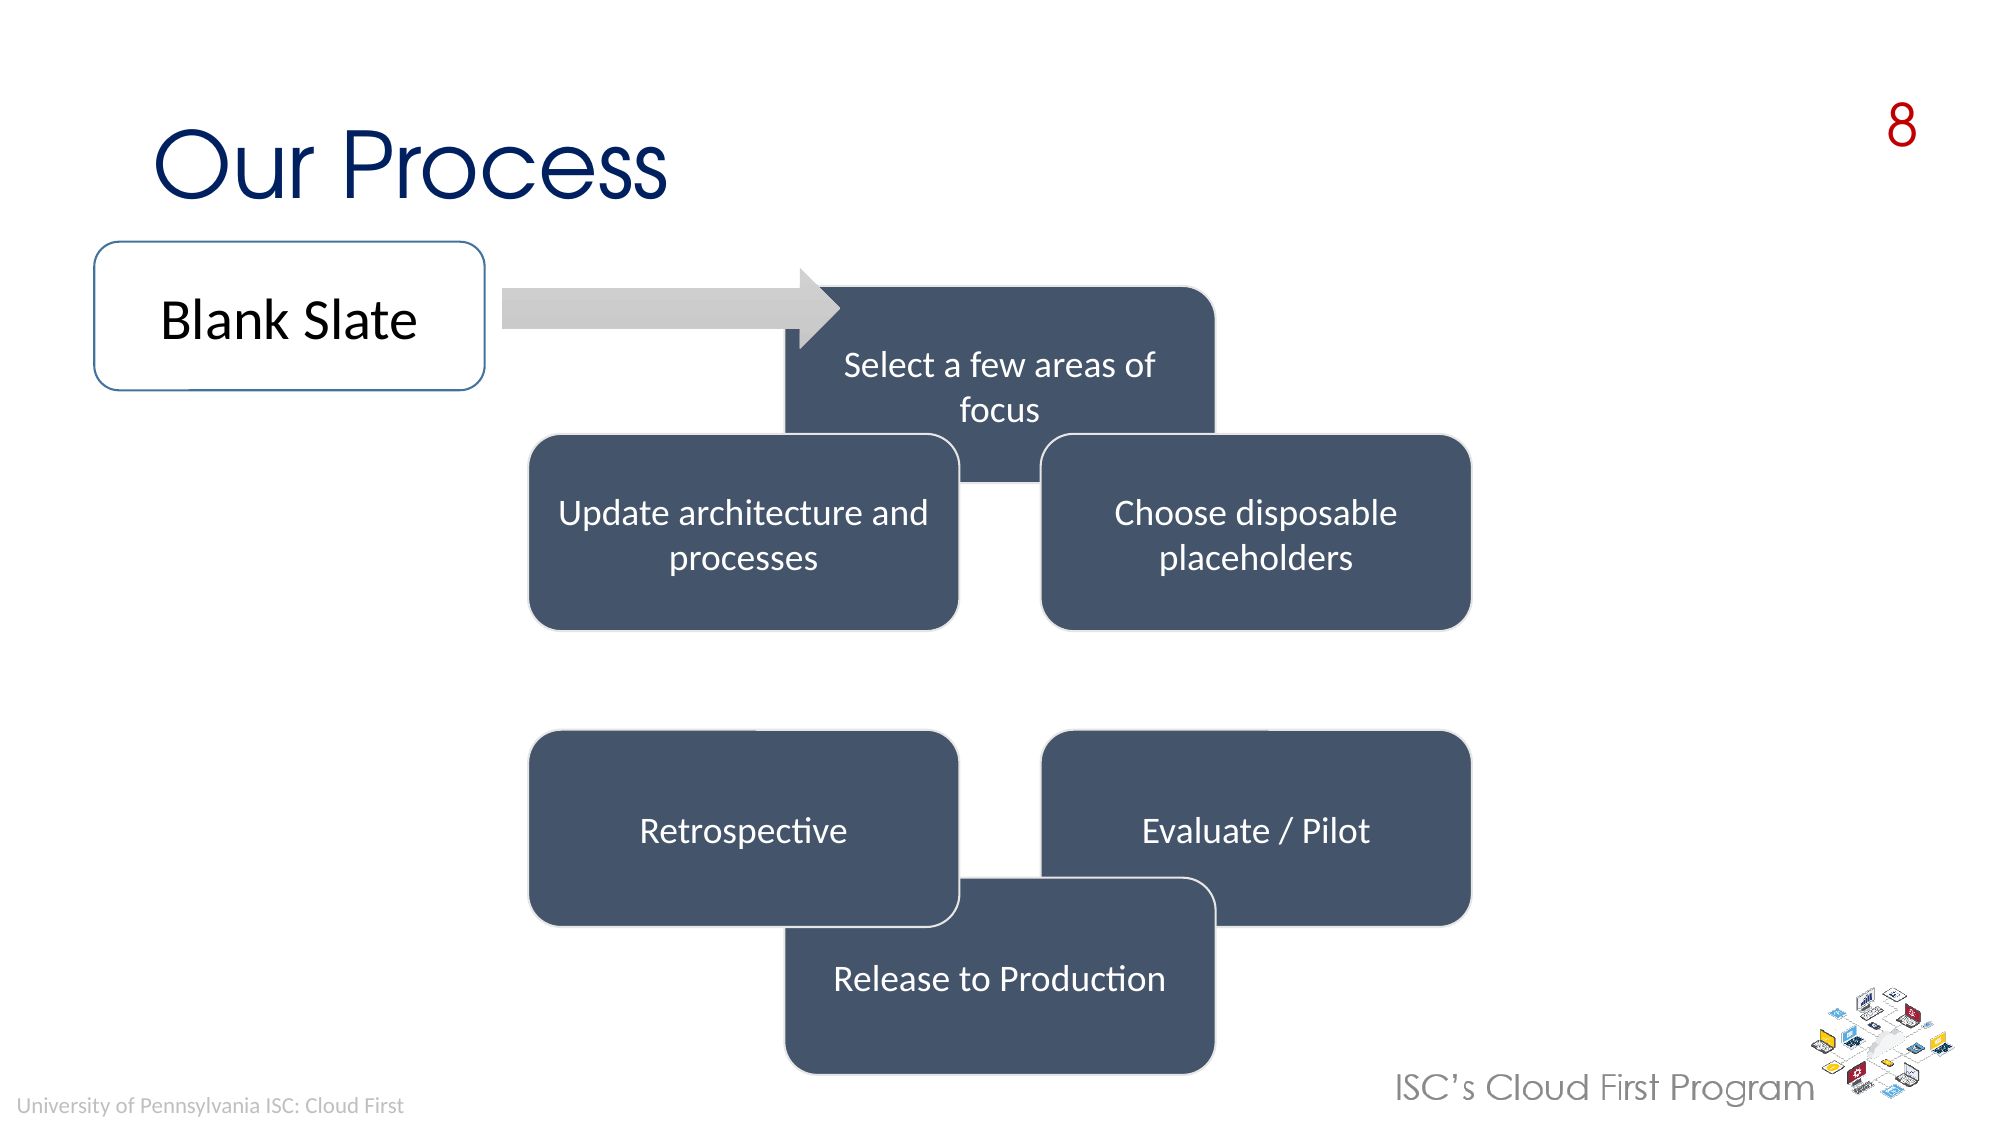

# Our Process
Blank Slate

Select a few areas of focus
Choose disposable placeholders
Evaluate / Pilot
Release to Production
Retrospective
Update architecture and processes